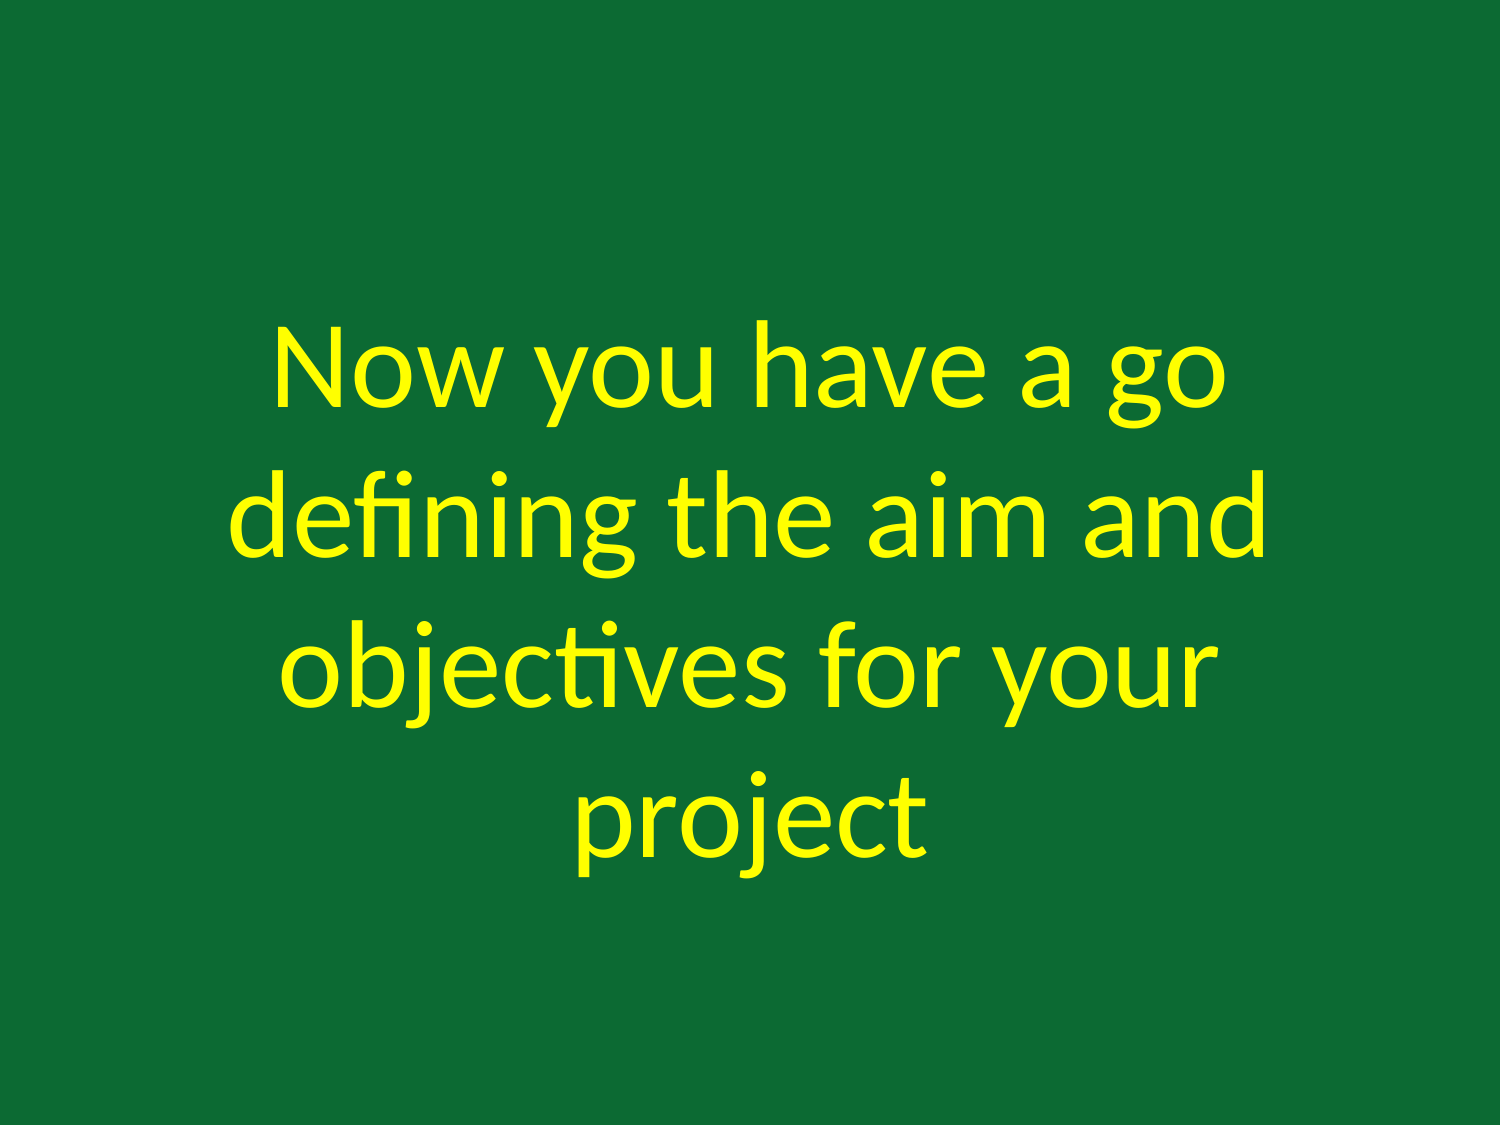

Now you have a go defining the aim and objectives for your project